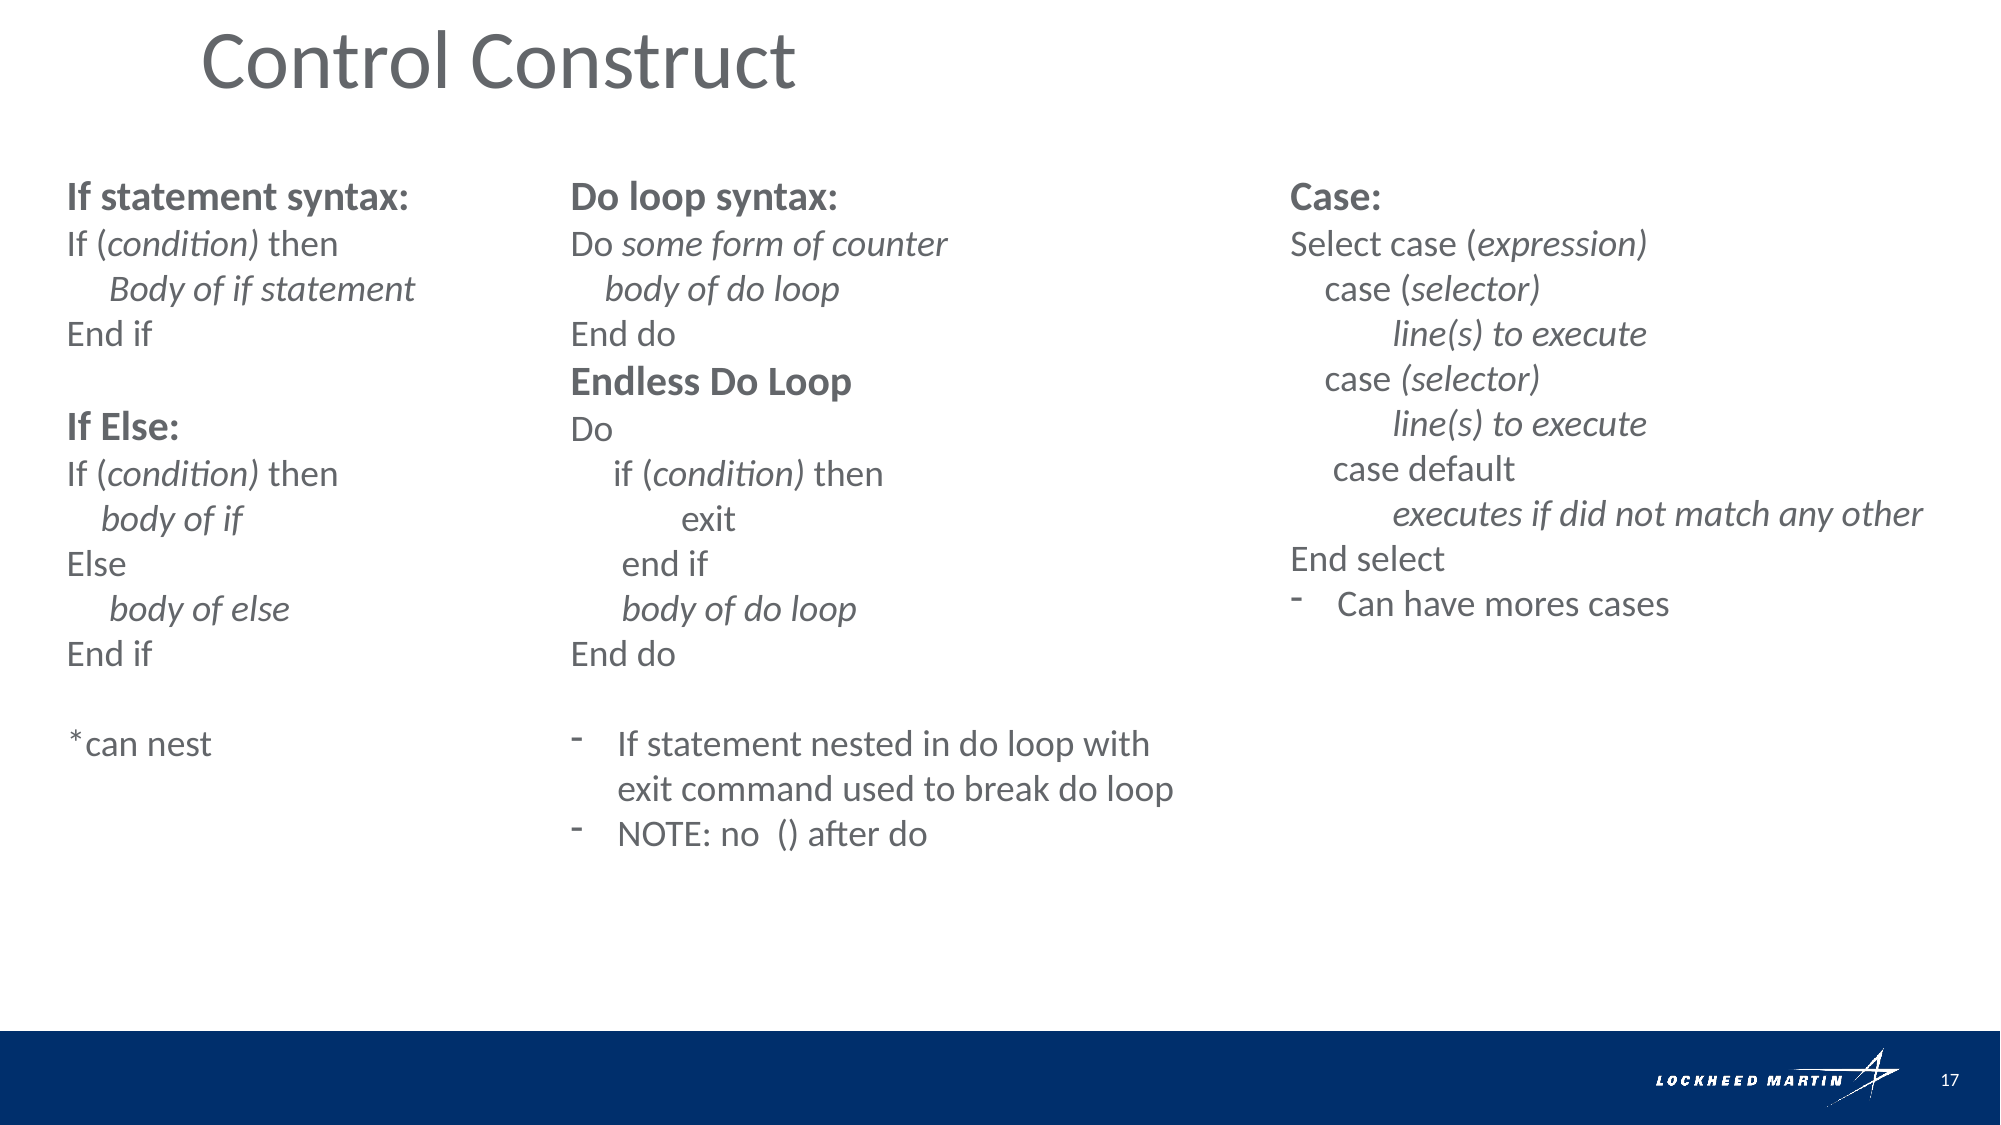

# Control Construct
If statement syntax:
If (condition) then
     Body of if statement
End if

If Else:
If (condition) then
    body of if
Else
     body of else
End if

*can nest
Do loop syntax:
Do some form of counter
    body of do loop
End do
Endless Do Loop
Do
     if (condition) then
             exit
      end if
      body of do loop
End do

If statement nested in do loop with exit command used to break do loop
NOTE: no  () after do
Case:
Select case (expression)
    case (selector)
            line(s) to execute
    case (selector)
            line(s) to execute
     case default
            executes if did not match any other
End select
Can have mores cases